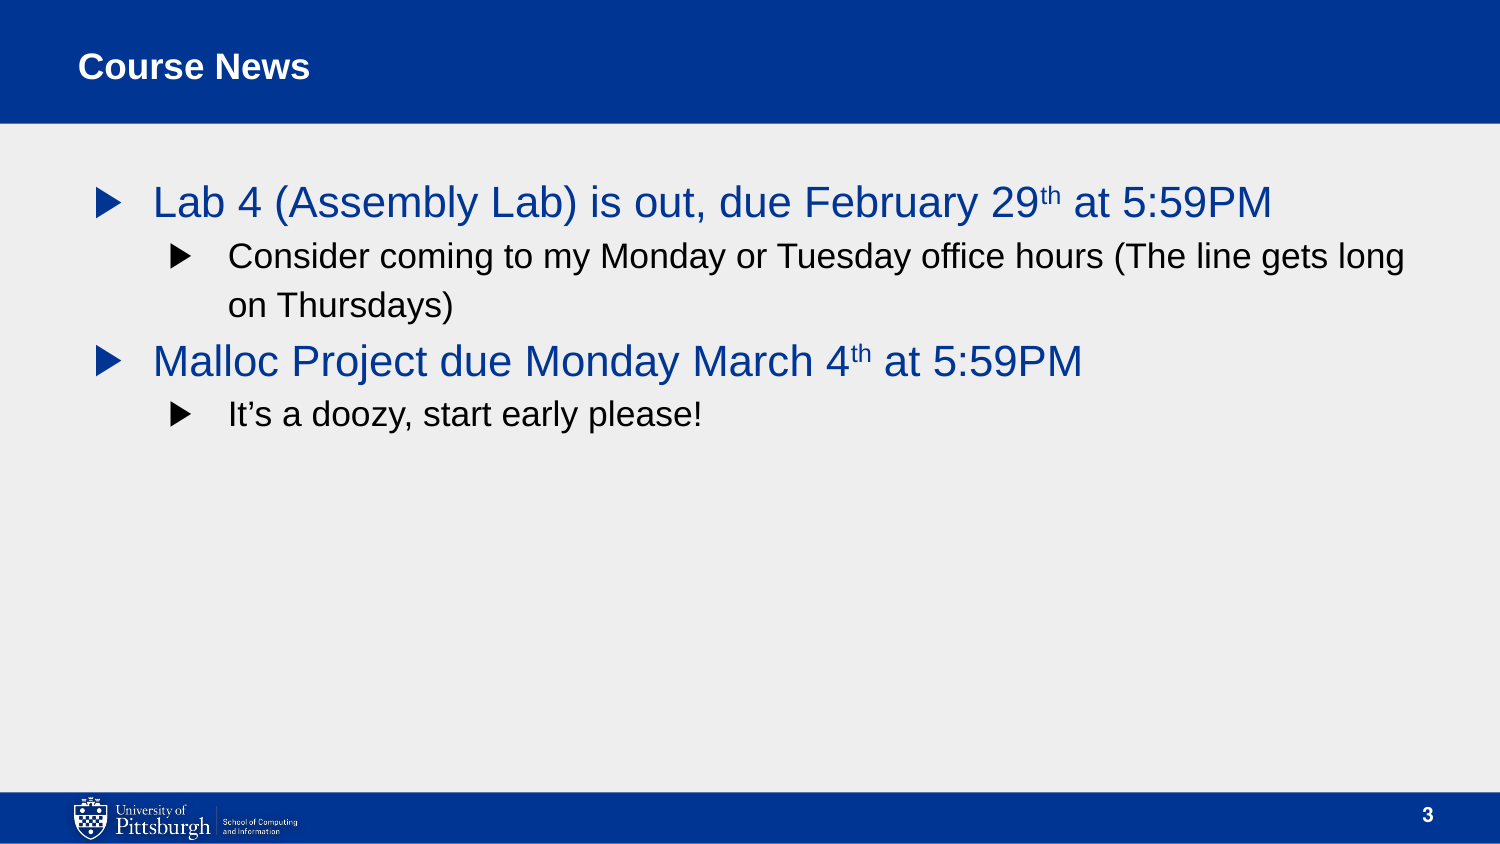

# Course News
Lab 4 (Assembly Lab) is out, due February 29th at 5:59PM
Consider coming to my Monday or Tuesday office hours (The line gets long on Thursdays)
Malloc Project due Monday March 4th at 5:59PM
It’s a doozy, start early please!
3